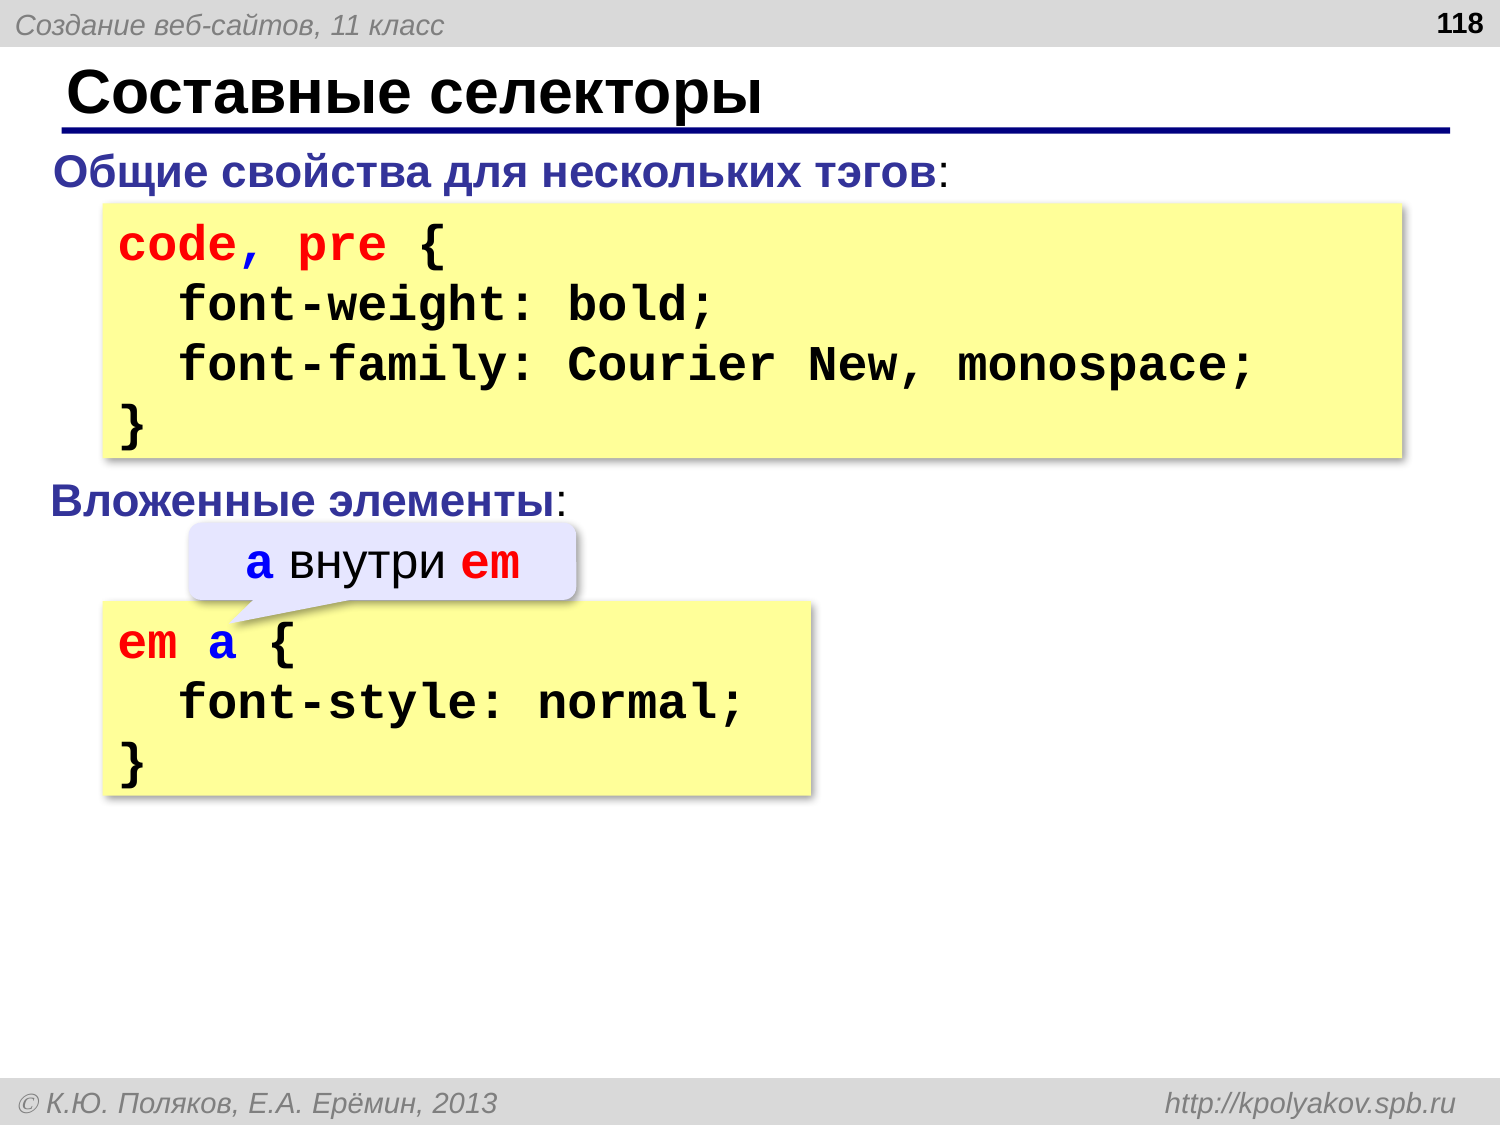

118
# Составные селекторы
Общие свойства для нескольких тэгов:
code, pre {
  font-weight: bold;
  font-family: Courier New, monospace;
}
Вложенные элементы:
a внутри em
em a {
  font-style: normal;
}